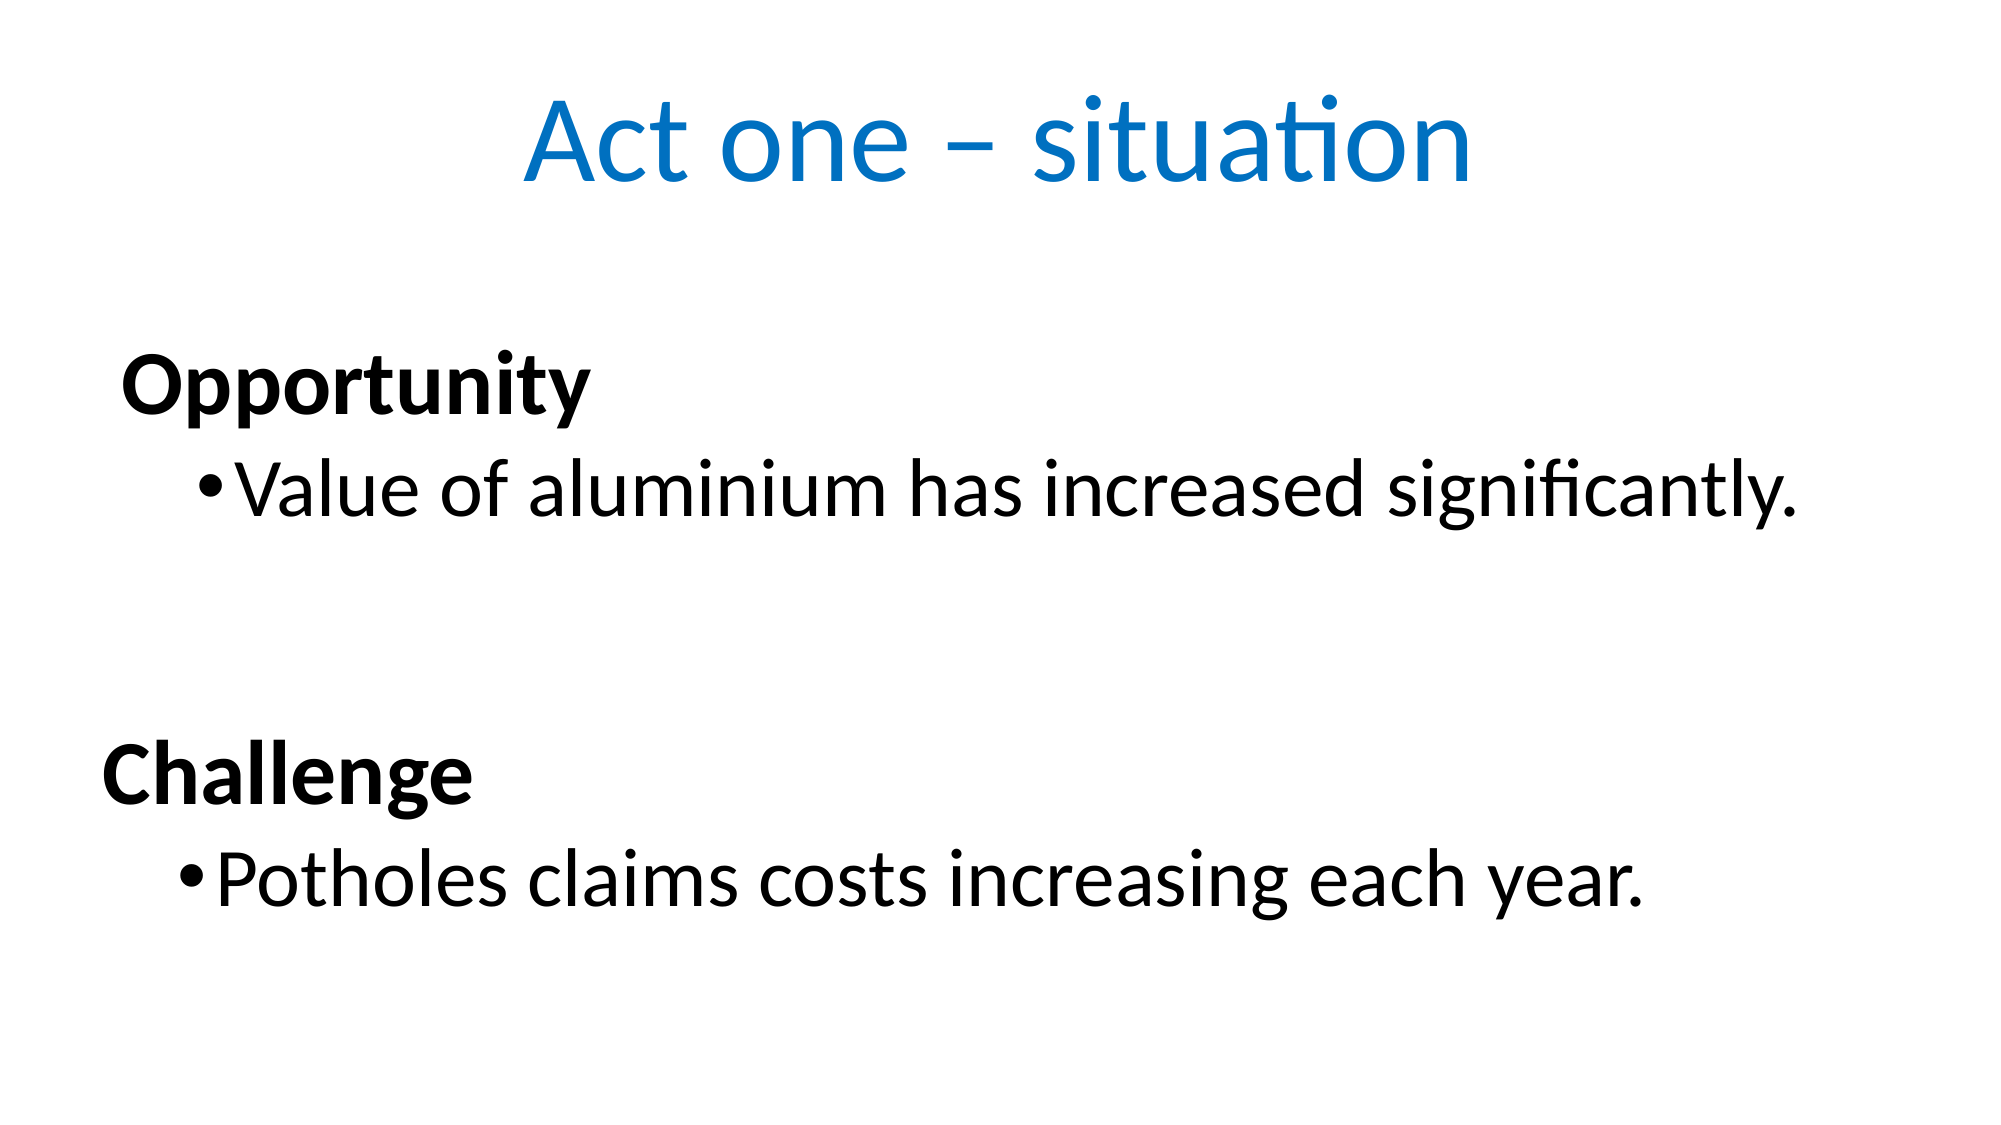

# Act one – situation
Opportunity
Value of aluminium has increased significantly.
Challenge
Potholes claims costs increasing each year.